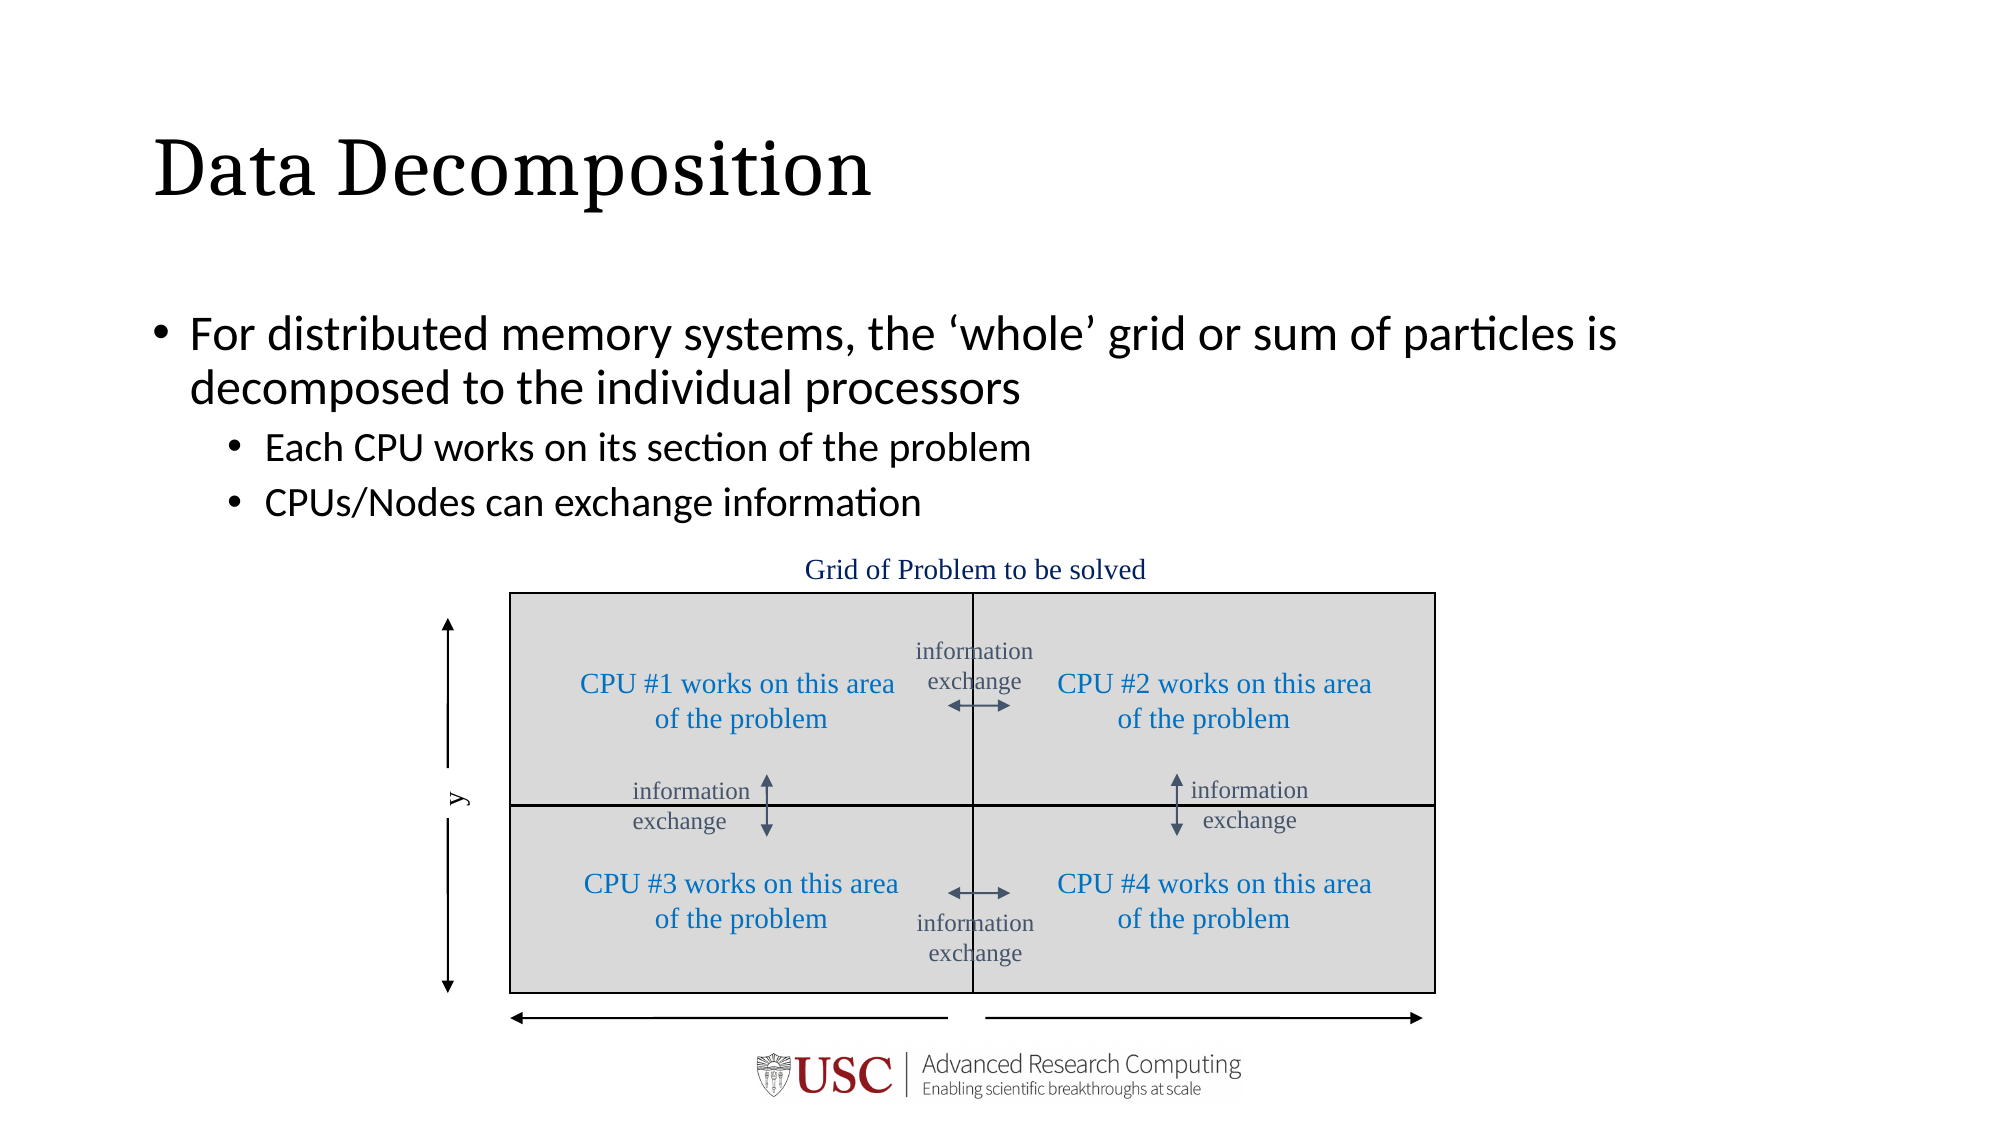

# Data Decomposition
For distributed memory systems, the ‘whole’ grid or sum of particles is decomposed to the individual processors
Each CPU works on its section of the problem
CPUs/Nodes can exchange information

Grid of Problem to be solved
CPU #1 works on this area
of the problem
   CPU #2 works on this area
of the problem

information
exchange

information
exchange
information
exchange
y

CPU #3 works on this area
of the problem

   CPU #4 works on this area
of the problem

information
exchange